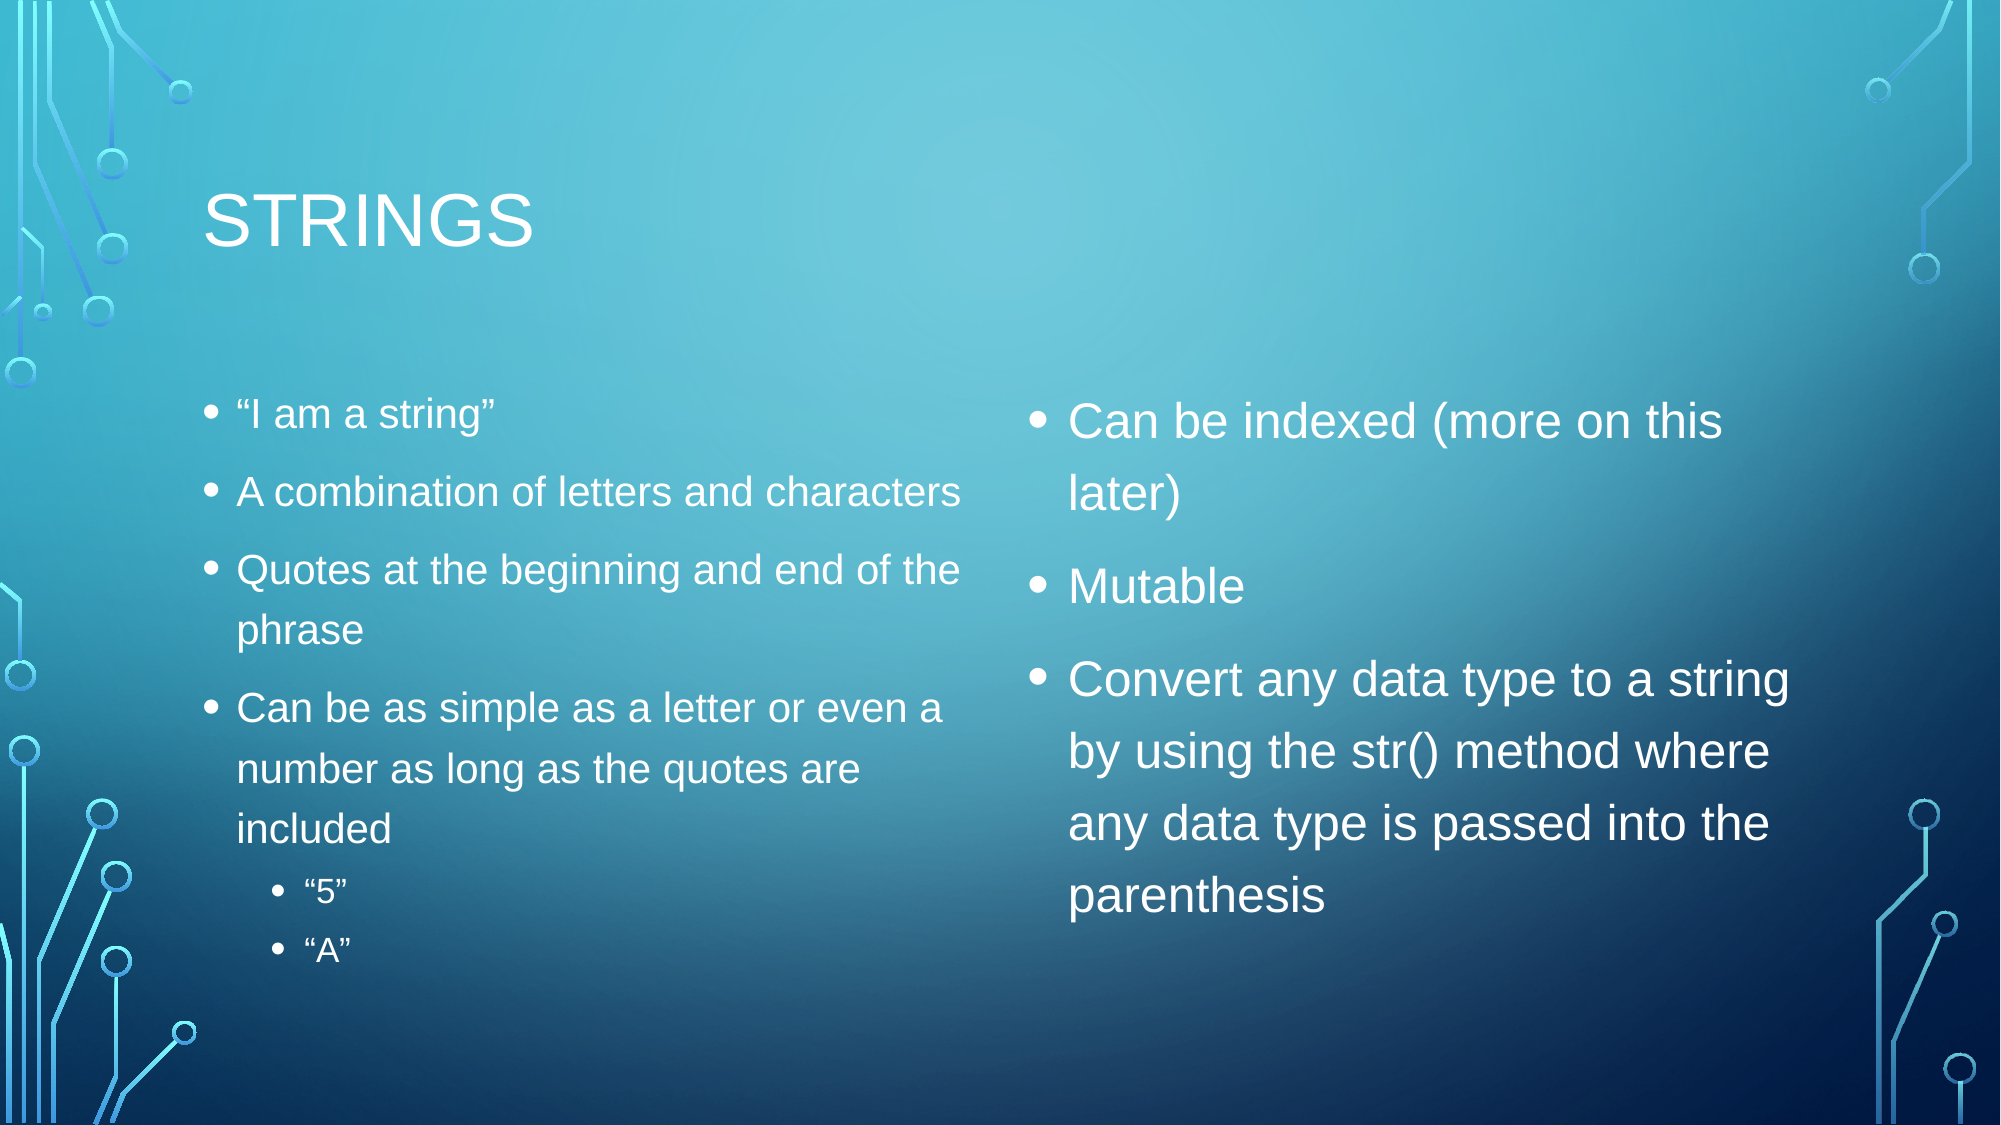

# Strings
“I am a string”
A combination of letters and characters
Quotes at the beginning and end of the phrase
Can be as simple as a letter or even a number as long as the quotes are included
“5”
“A”

Can be indexed (more on this later)
Mutable
Convert any data type to a string by using the str() method where any data type is passed into the parenthesis